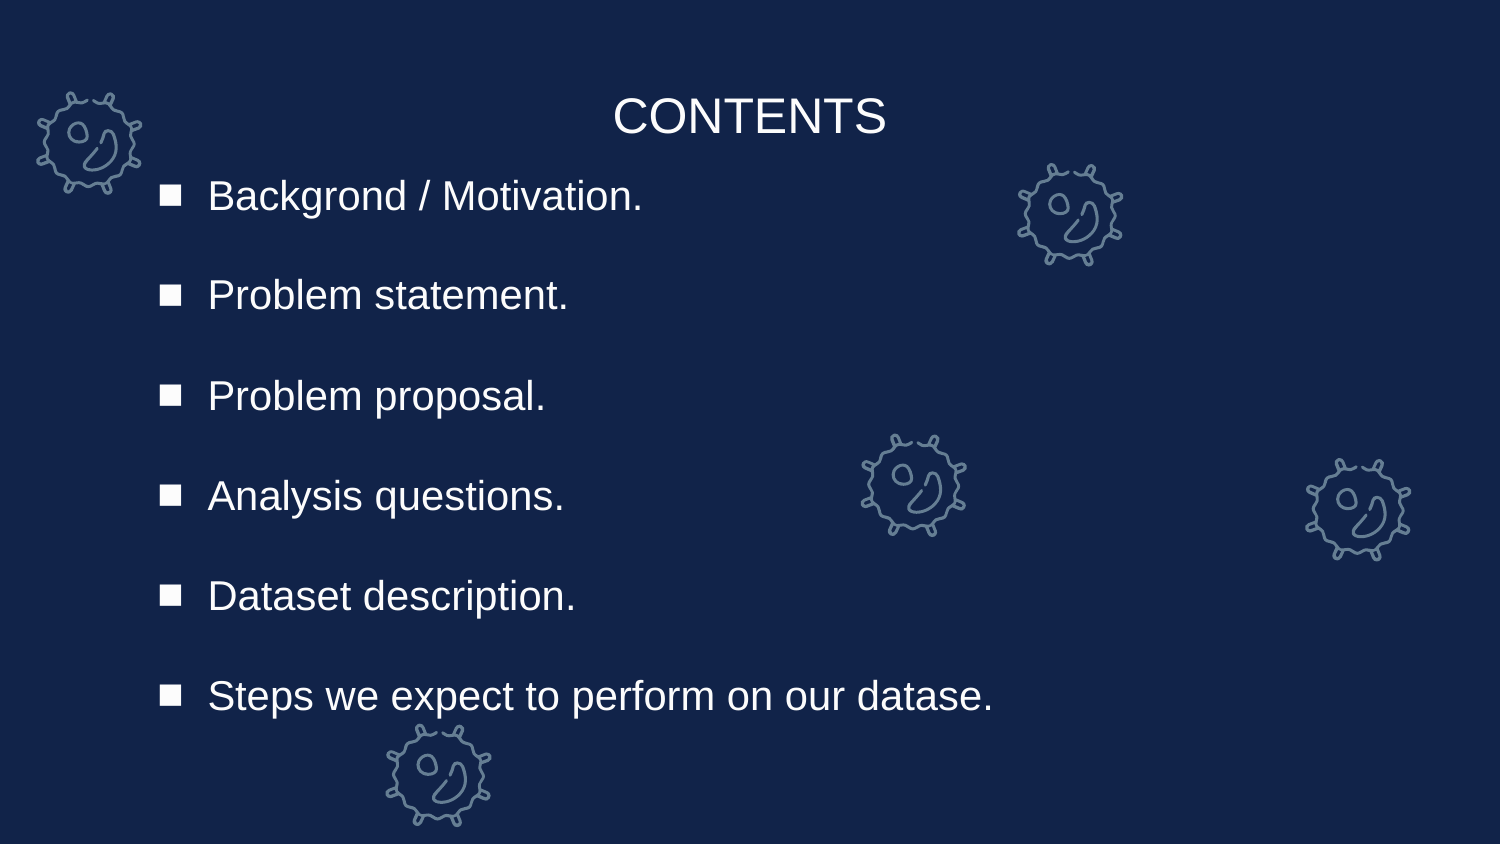

# CONTENTS

Backgrond / Motivation.

Problem statement.

Problem proposal.

Analysis questions.

Dataset description.

Steps we expect to perform on our datase.